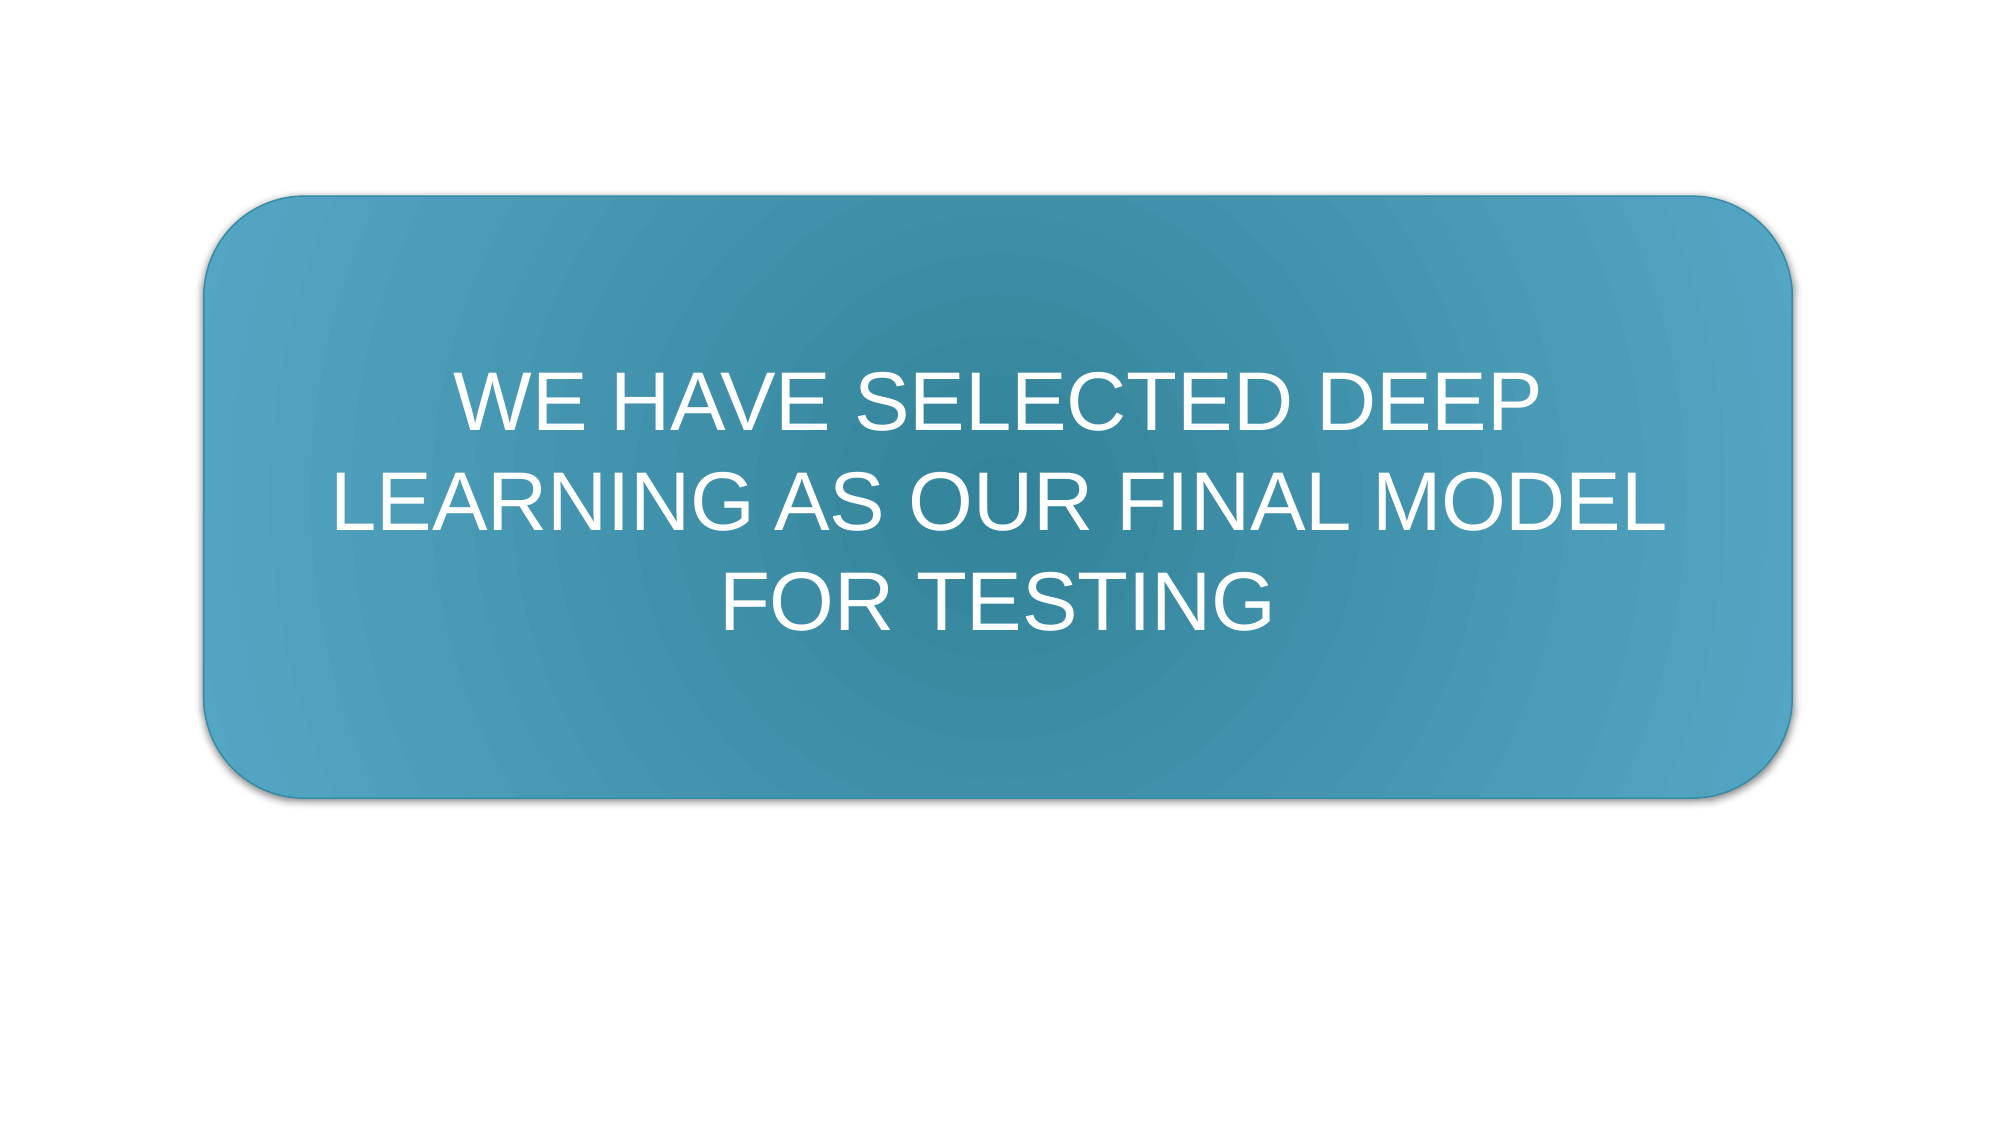

WE HAVE SELECTED DEEP LEARNING AS OUR FINAL MODEL FOR TESTING